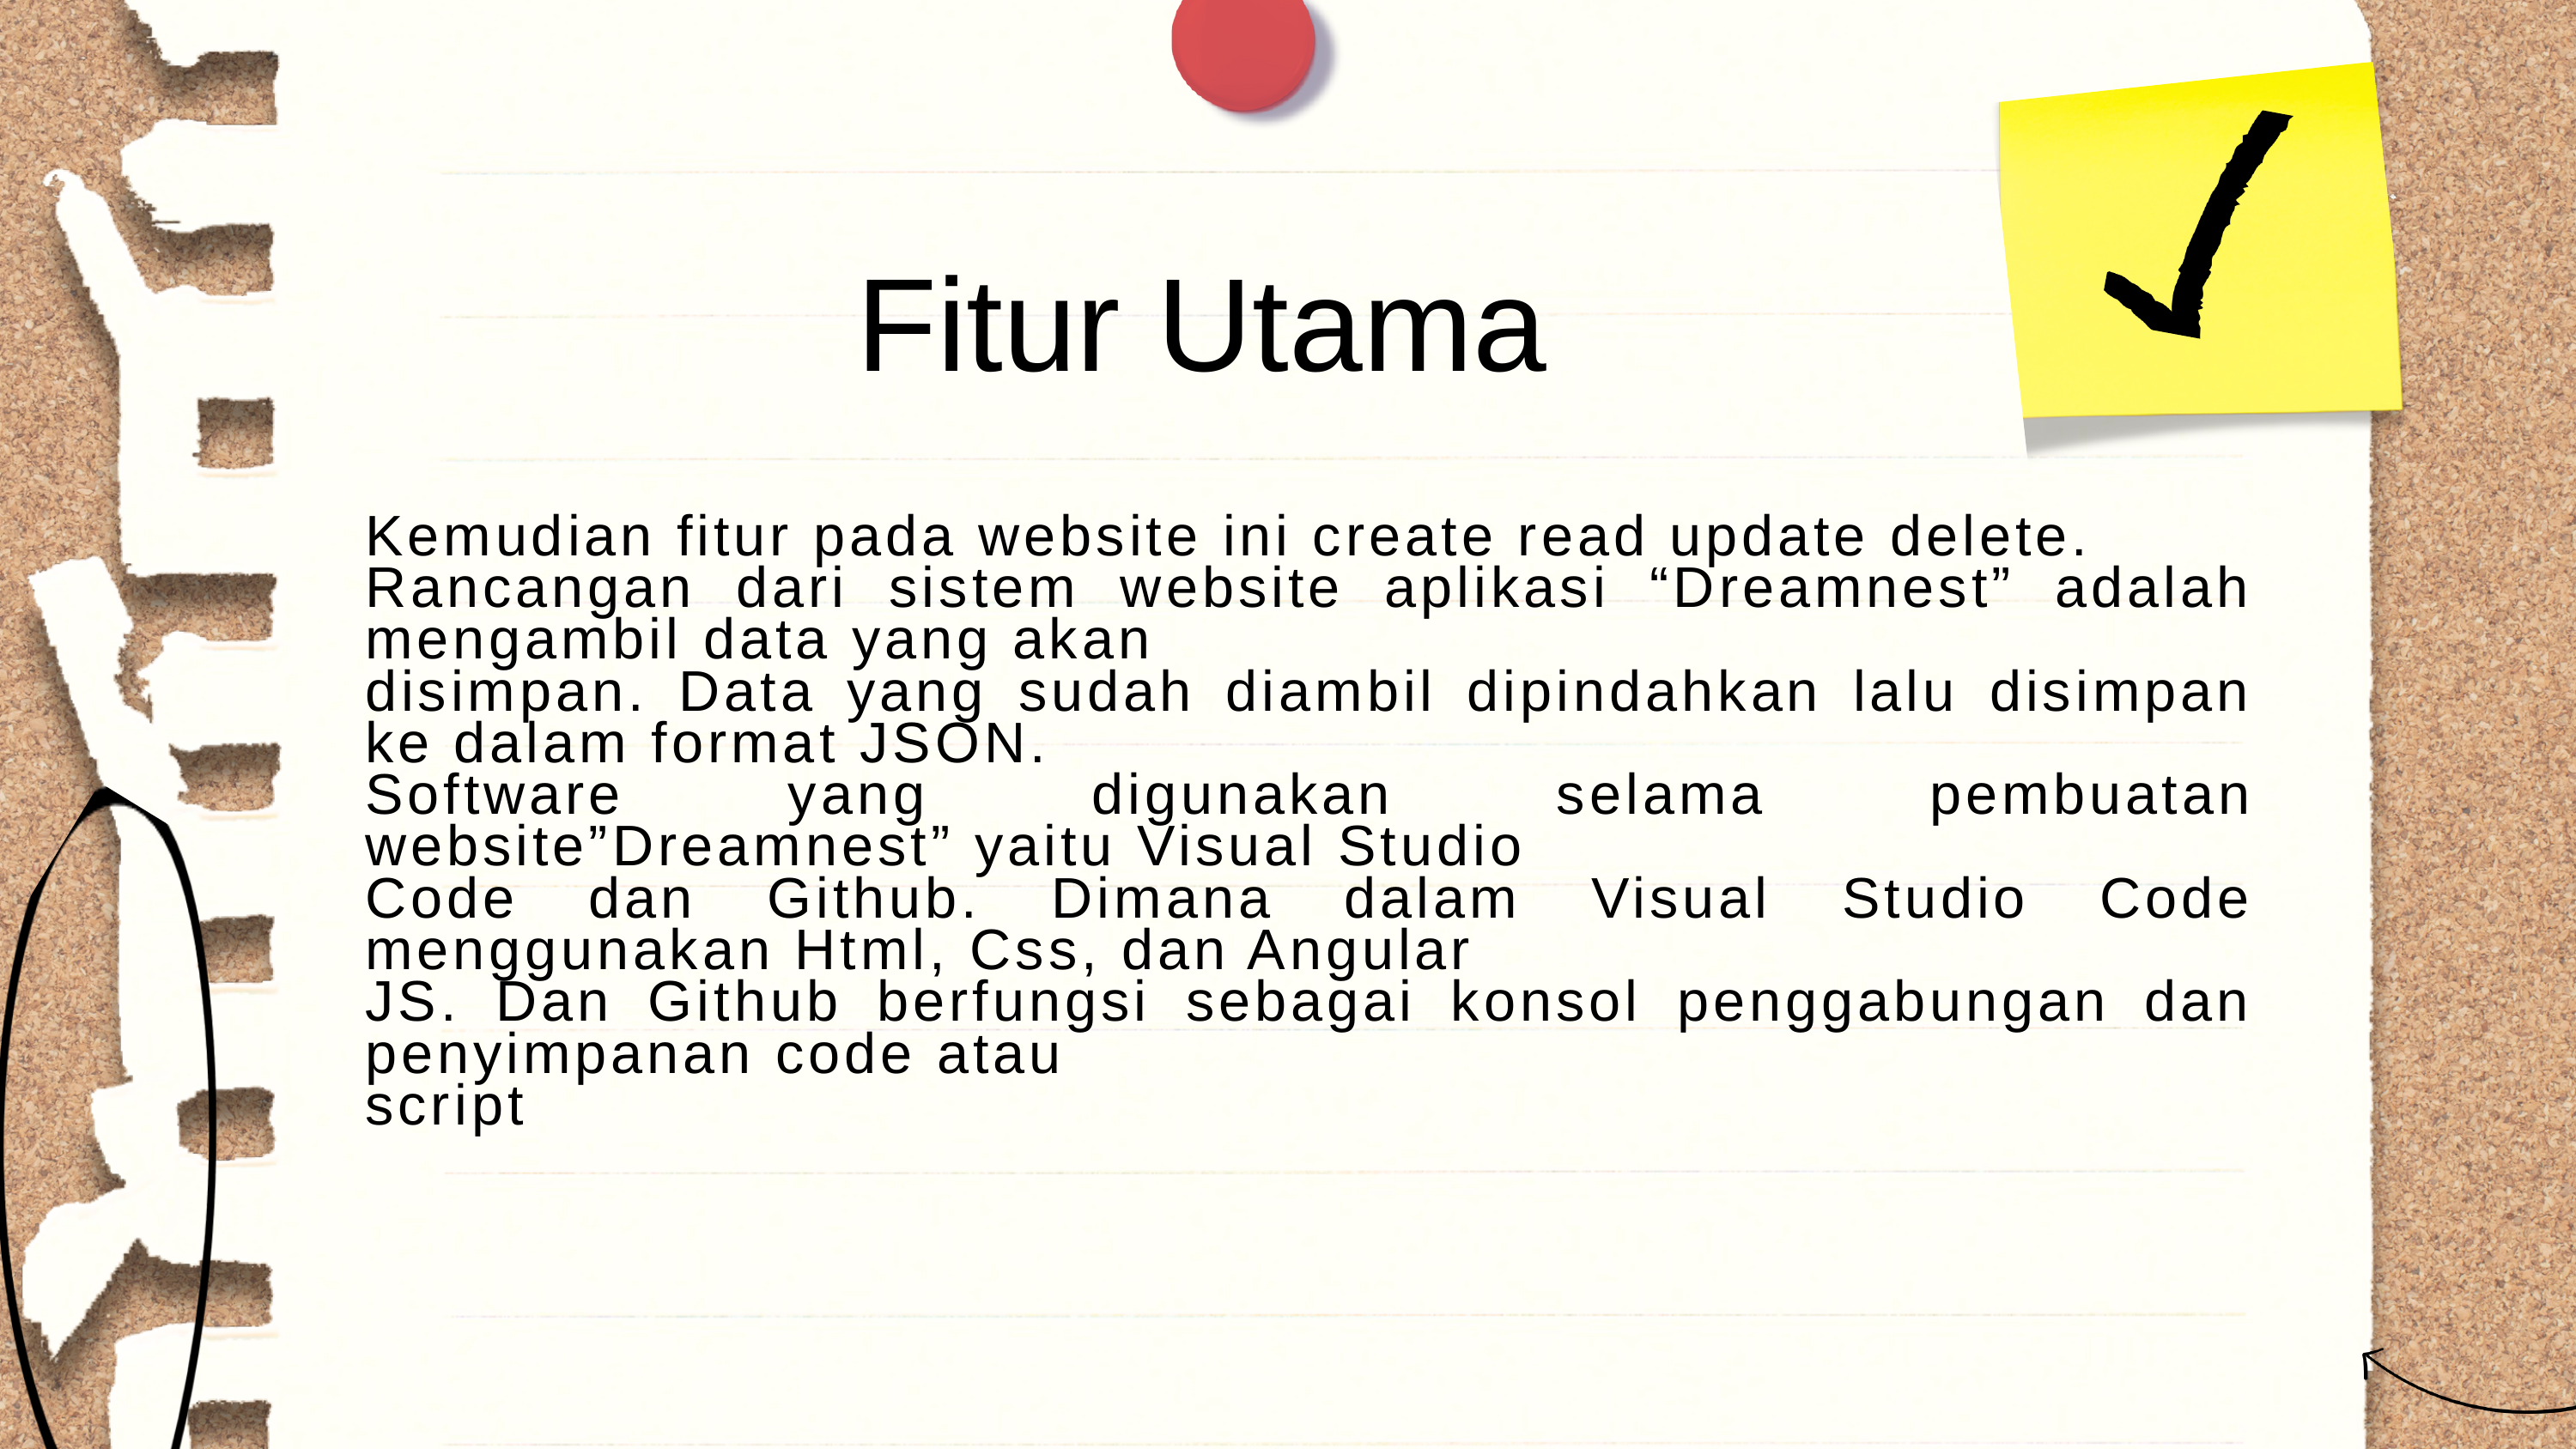

Fitur Utama
Kemudian fitur pada website ini create read update delete.
Rancangan dari sistem website aplikasi “Dreamnest” adalah mengambil data yang akan
disimpan. Data yang sudah diambil dipindahkan lalu disimpan ke dalam format JSON.
Software yang digunakan selama pembuatan website”Dreamnest” yaitu Visual Studio
Code dan Github. Dimana dalam Visual Studio Code menggunakan Html, Css, dan Angular
JS. Dan Github berfungsi sebagai konsol penggabungan dan penyimpanan code atau
script